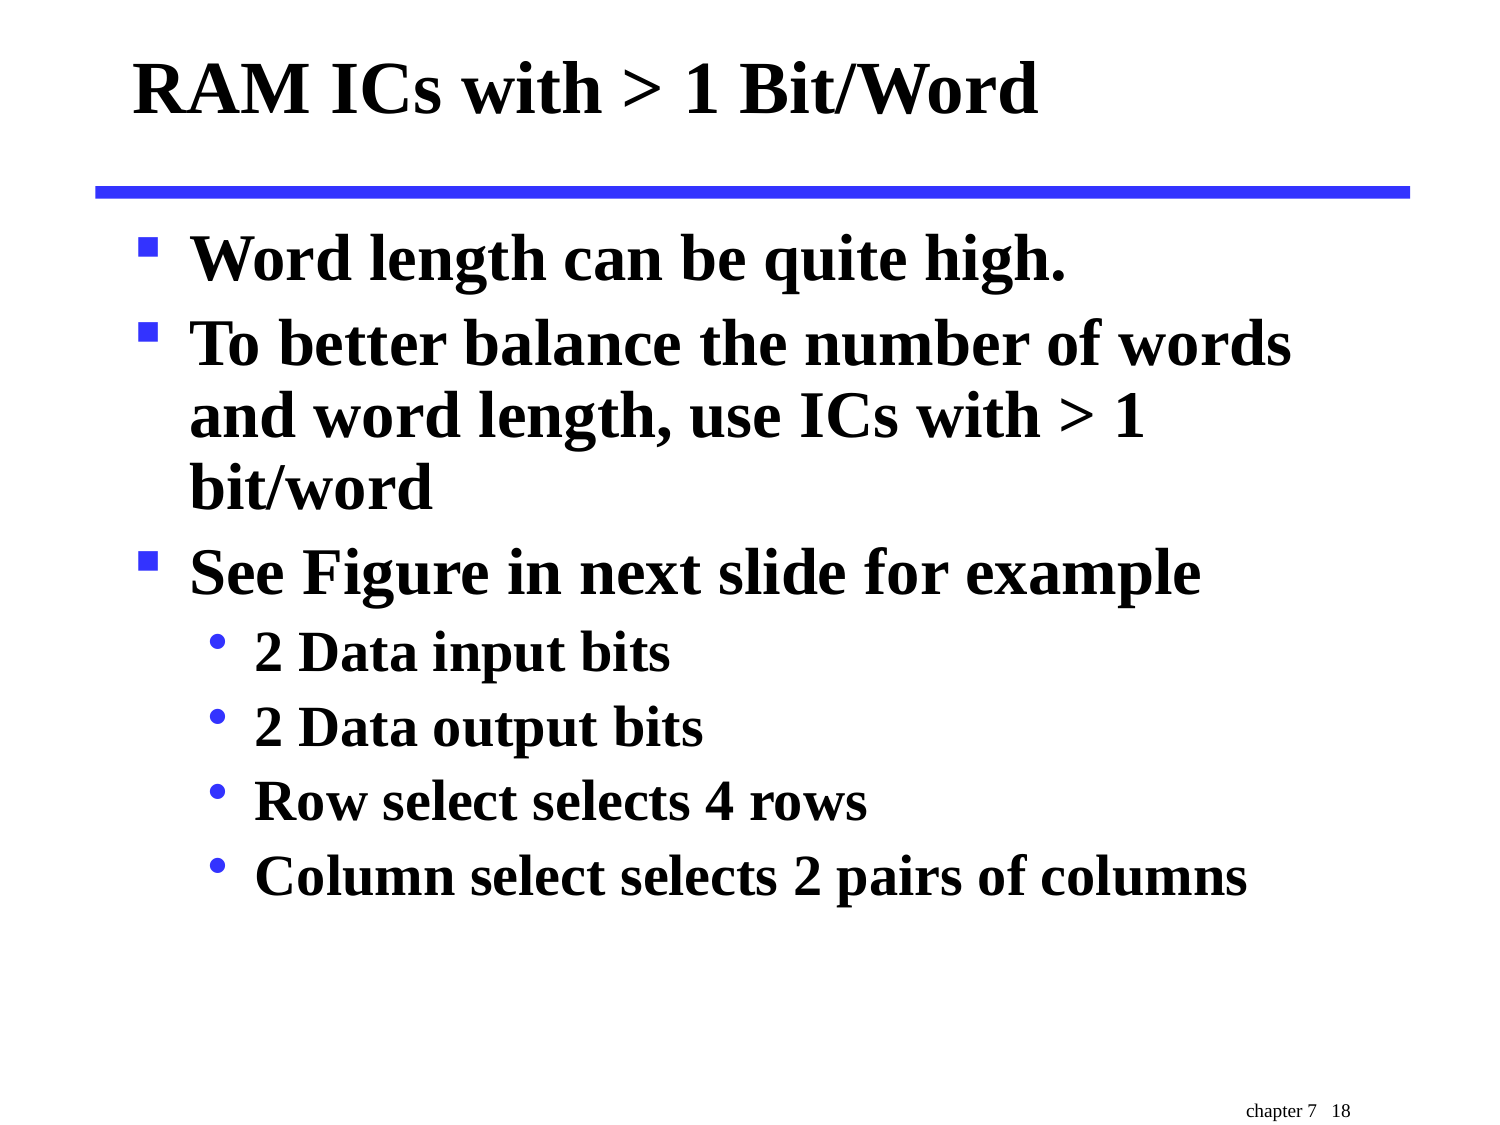

# RAM ICs with > 1 Bit/Word
Word length can be quite high.
To better balance the number of words and word length, use ICs with > 1 bit/word
See Figure in next slide for example
2 Data input bits
2 Data output bits
Row select selects 4 rows
Column select selects 2 pairs of columns
chapter 7   18